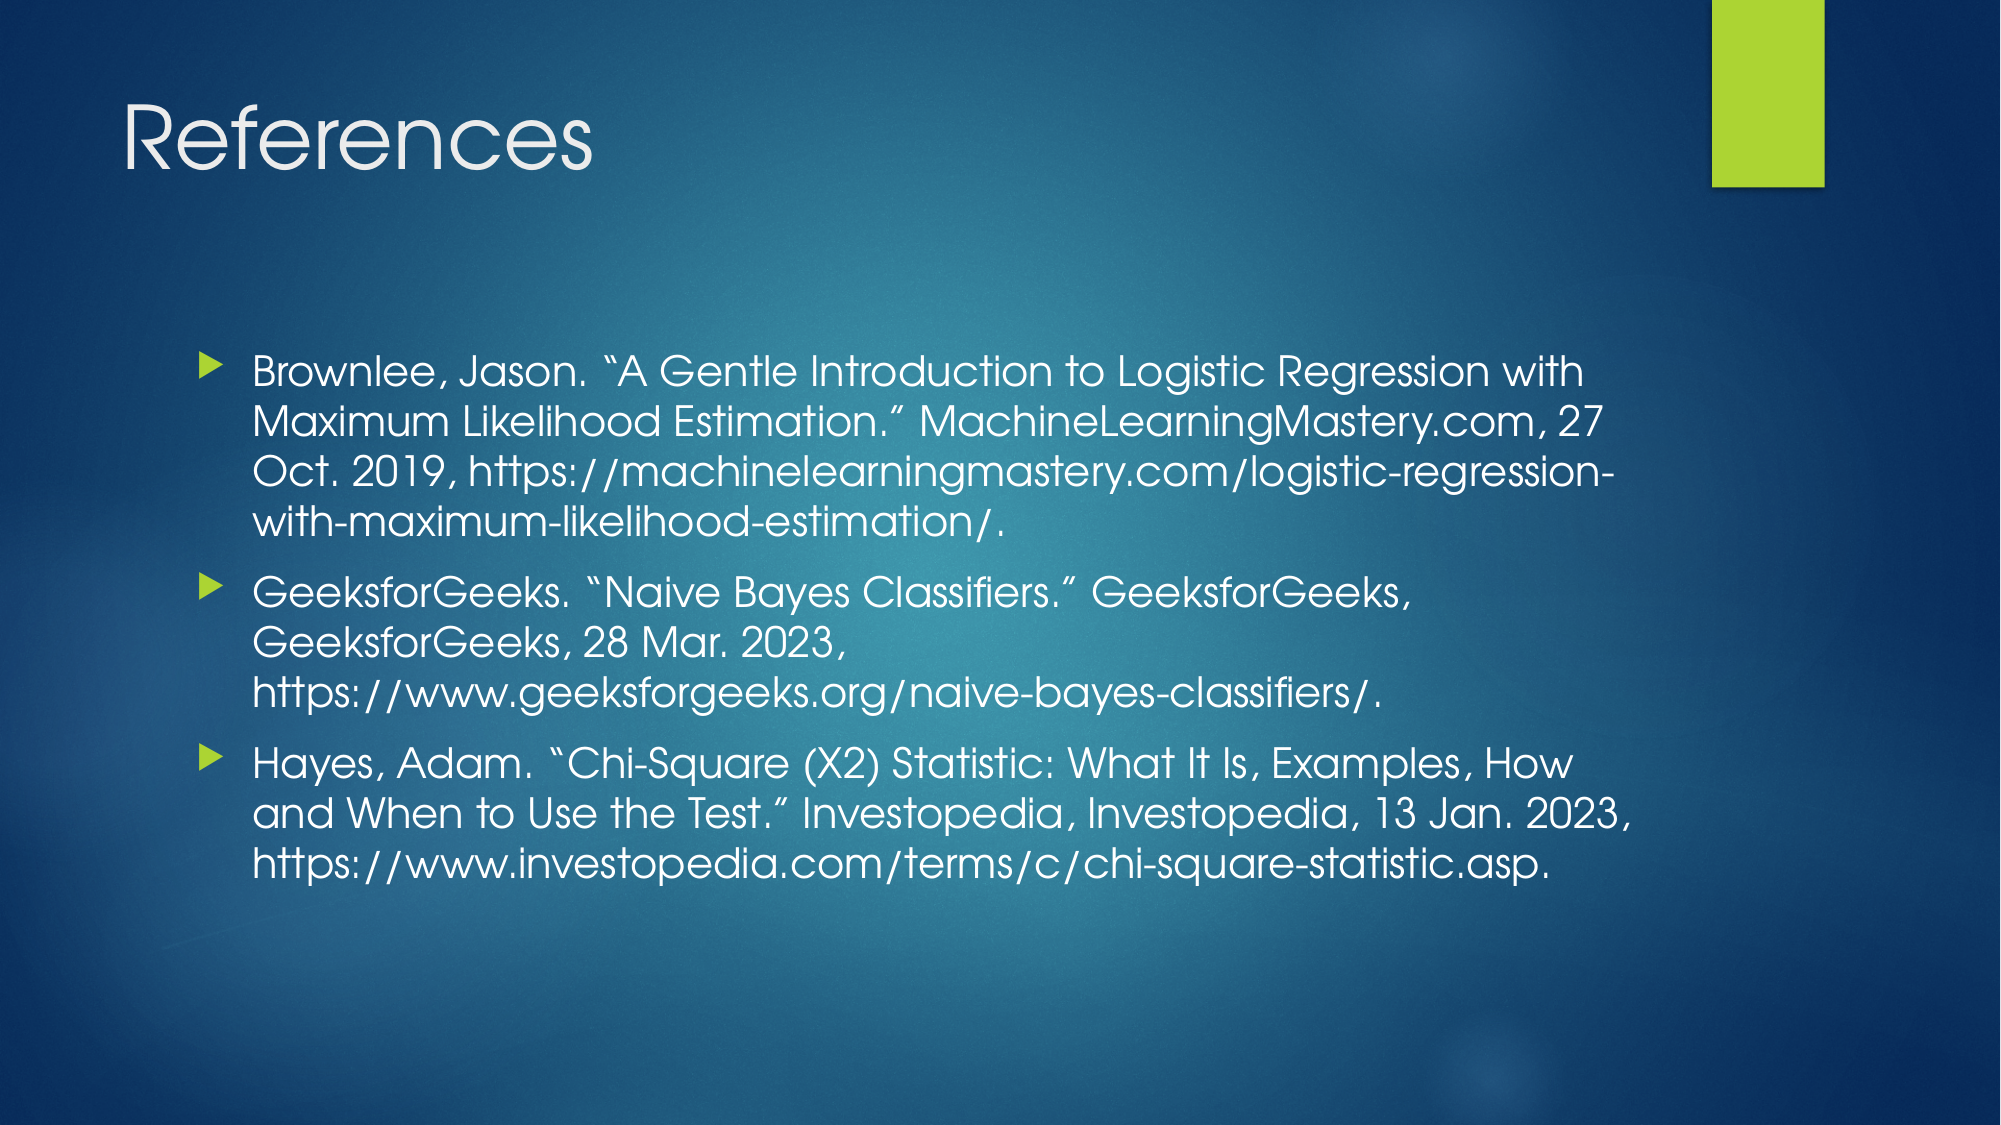

# References
Brownlee, Jason. “A Gentle Introduction to Logistic Regression with Maximum Likelihood Estimation.” MachineLearningMastery.com, 27 Oct. 2019, https://machinelearningmastery.com/logistic-regression-with-maximum-likelihood-estimation/.
GeeksforGeeks. “Naive Bayes Classifiers.” GeeksforGeeks, GeeksforGeeks, 28 Mar. 2023, https://www.geeksforgeeks.org/naive-bayes-classifiers/.
Hayes, Adam. “Chi-Square (X2) Statistic: What It Is, Examples, How and When to Use the Test.” Investopedia, Investopedia, 13 Jan. 2023, https://www.investopedia.com/terms/c/chi-square-statistic.asp.